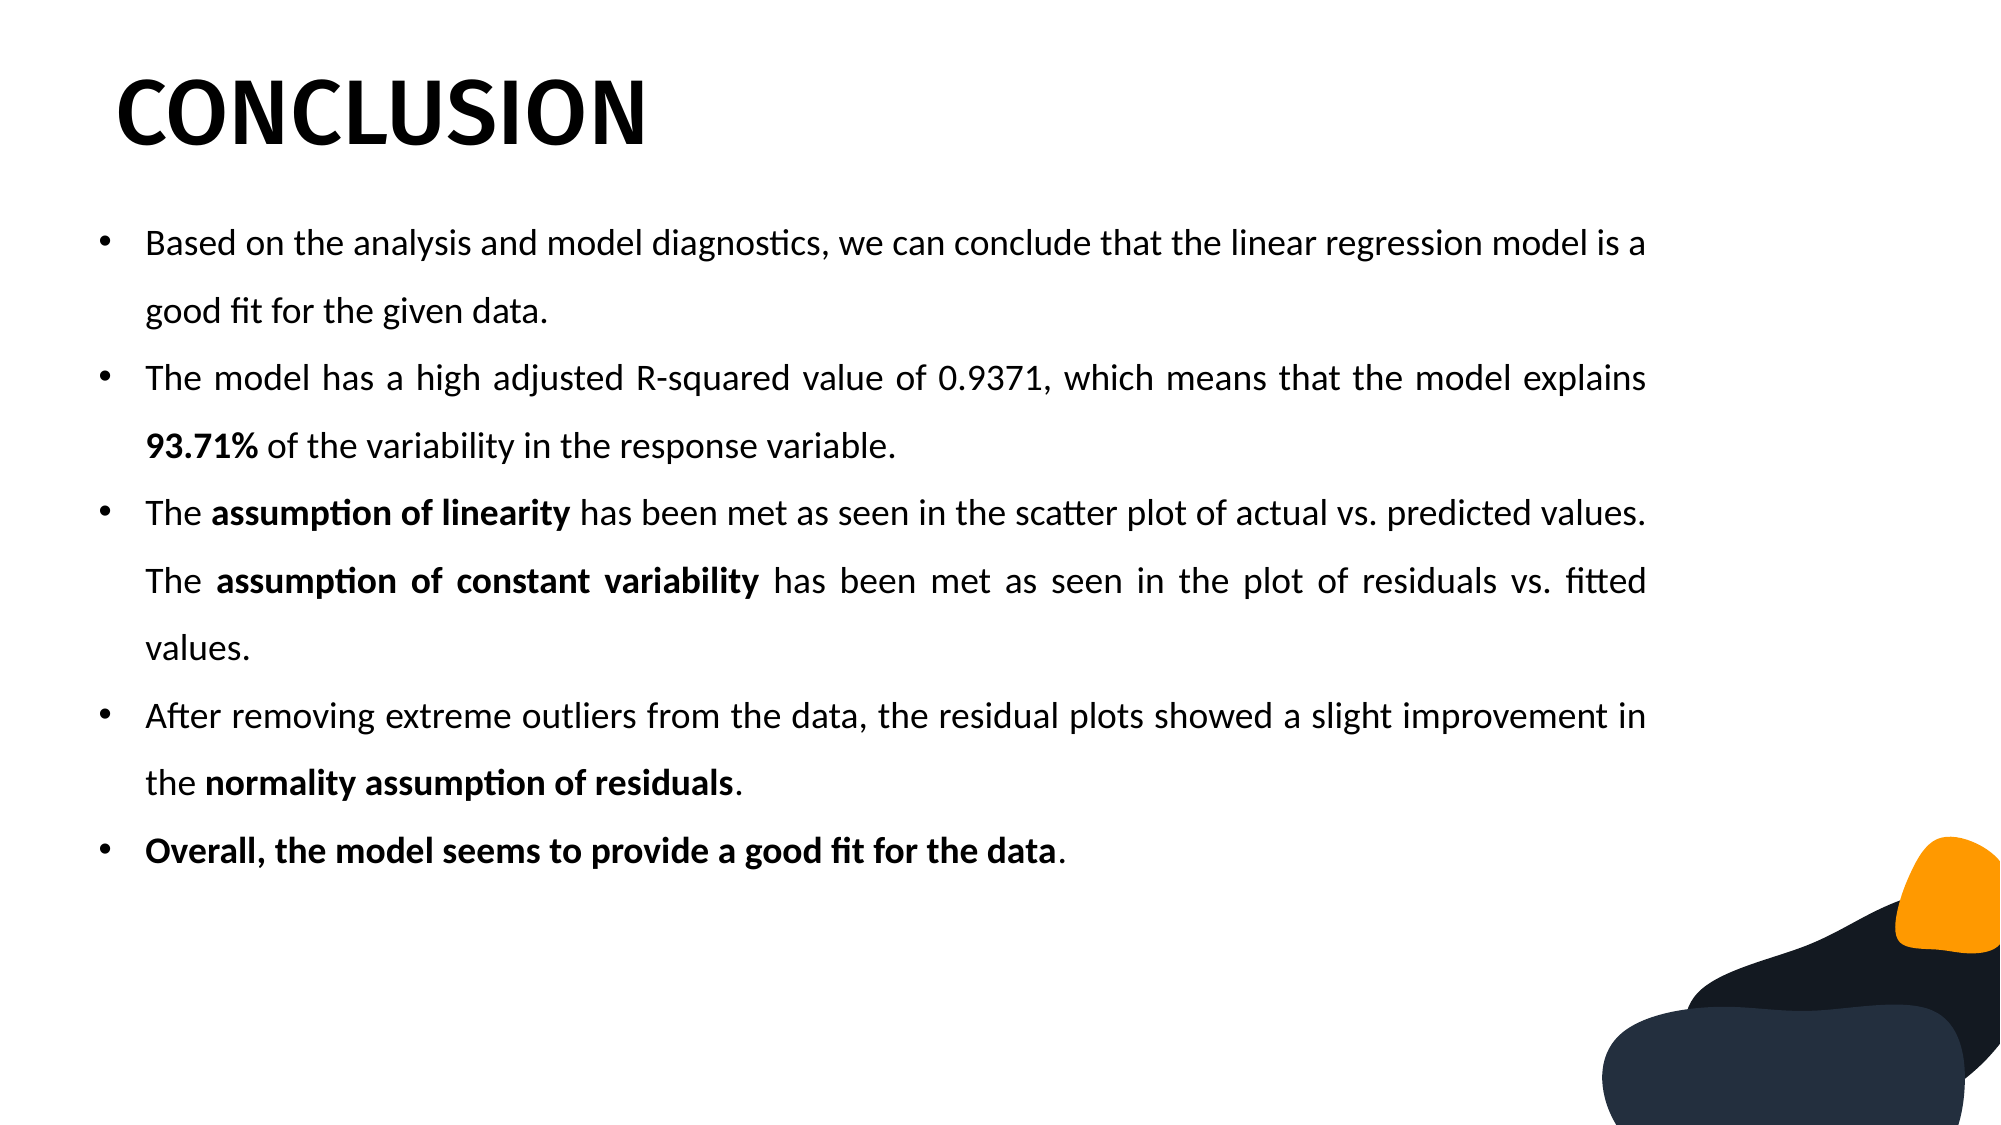

CONCLUSION

Based on the analysis and model diagnostics, we can conclude that the linear regression model is a good fit for the given data.
The model has a high adjusted R-squared value of 0.9371, which means that the model explains 93.71% of the variability in the response variable.
The assumption of linearity has been met as seen in the scatter plot of actual vs. predicted values. The assumption of constant variability has been met as seen in the plot of residuals vs. fitted values.
After removing extreme outliers from the data, the residual plots showed a slight improvement in the normality assumption of residuals.
Overall, the model seems to provide a good fit for the data.